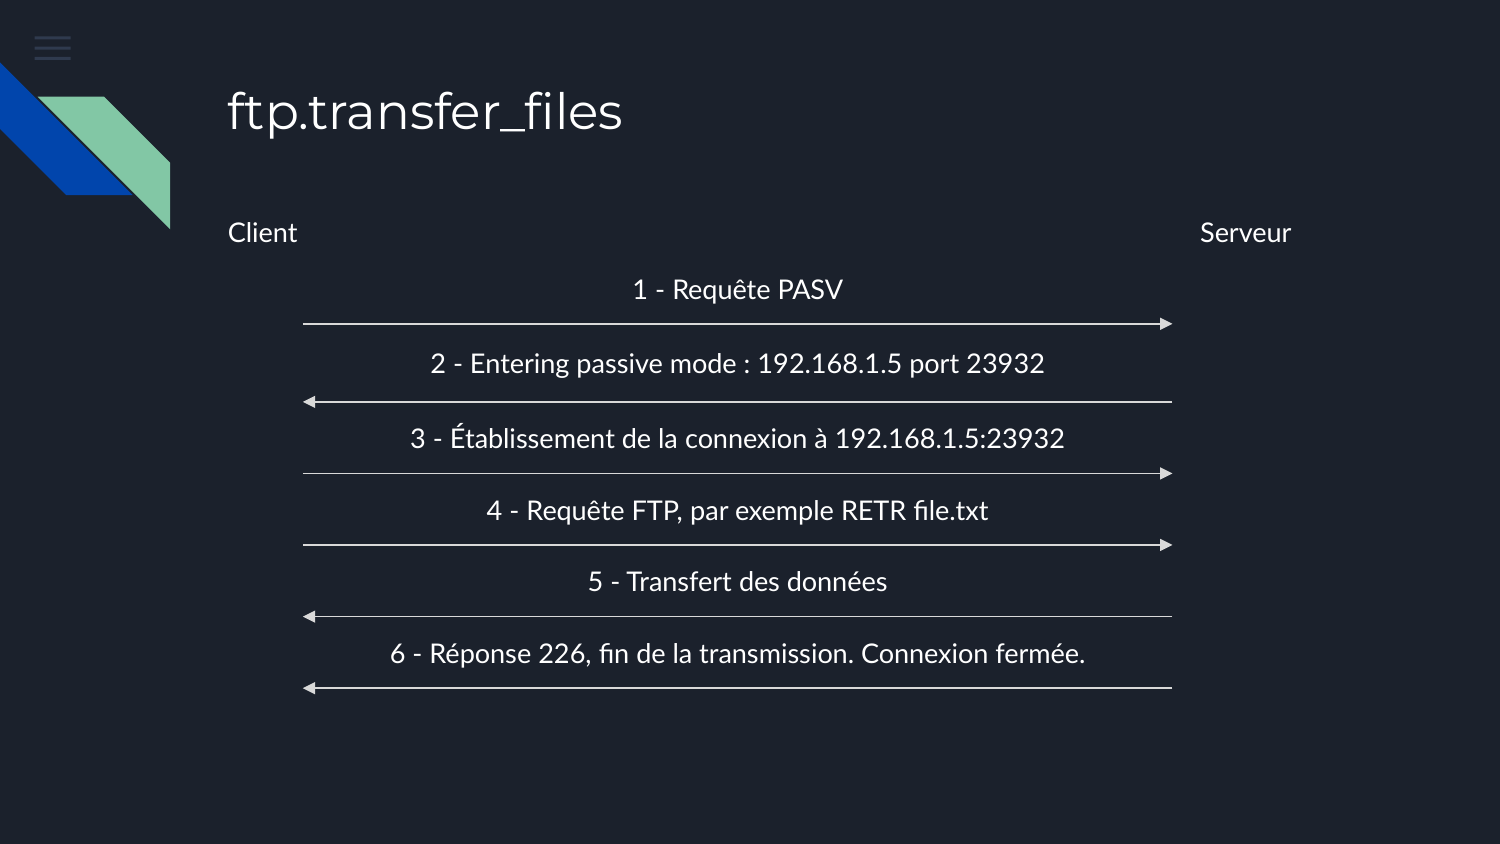

# ftp.transfer_files
Client
Serveur
1 - Requête PASV
2 - Entering passive mode : 192.168.1.5 port 23932
3 - Établissement de la connexion à 192.168.1.5:23932
4 - Requête FTP, par exemple RETR file.txt
5 - Transfert des données
6 - Réponse 226, fin de la transmission. Connexion fermée.